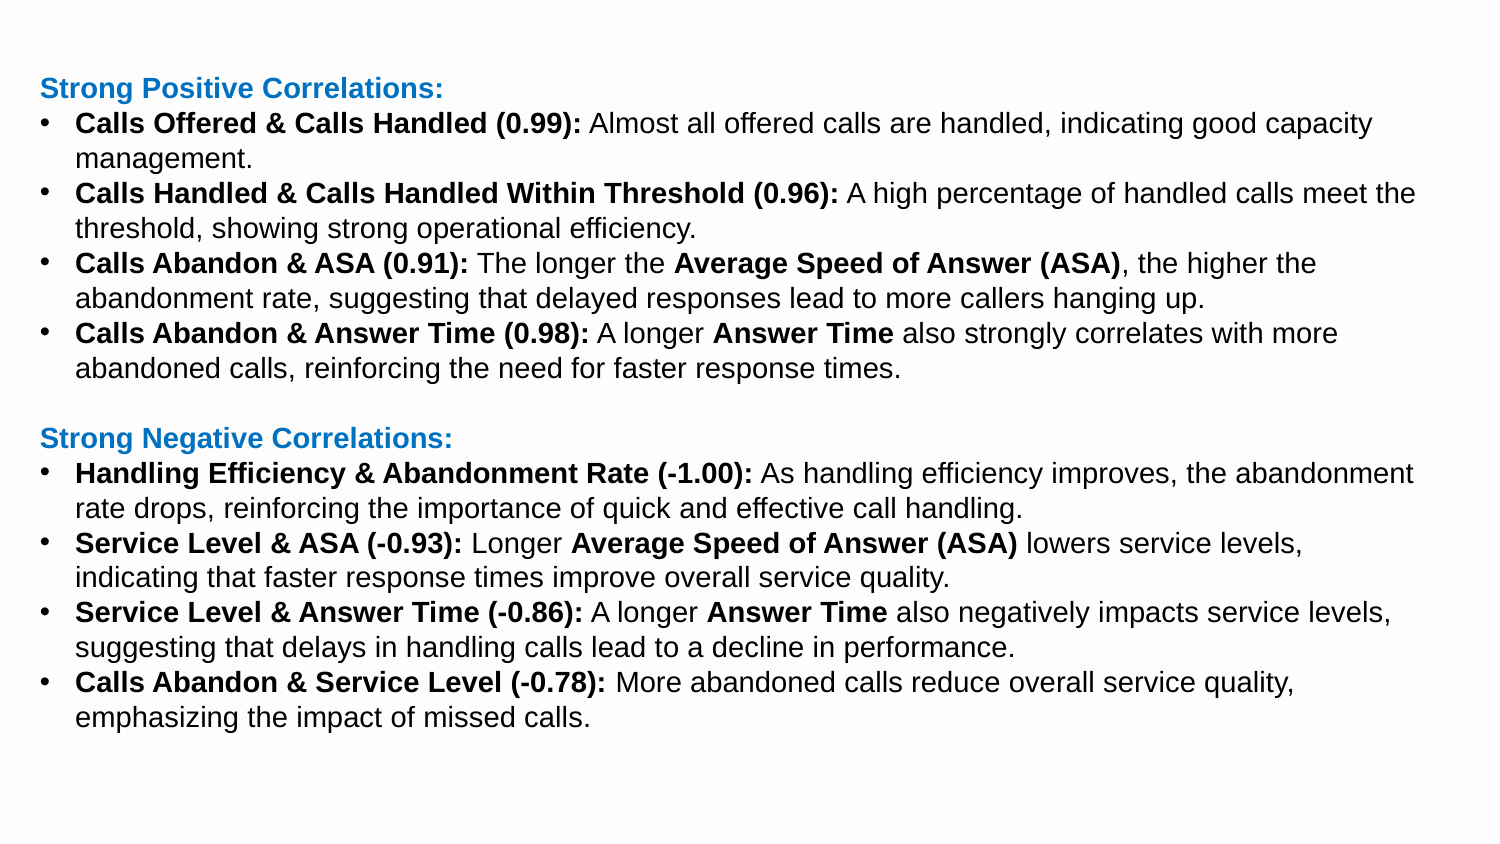

Strong Positive Correlations:
Calls Offered & Calls Handled (0.99): Almost all offered calls are handled, indicating good capacity management.
Calls Handled & Calls Handled Within Threshold (0.96): A high percentage of handled calls meet the threshold, showing strong operational efficiency.
Calls Abandon & ASA (0.91): The longer the Average Speed of Answer (ASA), the higher the abandonment rate, suggesting that delayed responses lead to more callers hanging up.
Calls Abandon & Answer Time (0.98): A longer Answer Time also strongly correlates with more abandoned calls, reinforcing the need for faster response times.

Strong Negative Correlations:
Handling Efficiency & Abandonment Rate (-1.00): As handling efficiency improves, the abandonment rate drops, reinforcing the importance of quick and effective call handling.
Service Level & ASA (-0.93): Longer Average Speed of Answer (ASA) lowers service levels, indicating that faster response times improve overall service quality.
Service Level & Answer Time (-0.86): A longer Answer Time also negatively impacts service levels, suggesting that delays in handling calls lead to a decline in performance.
Calls Abandon & Service Level (-0.78): More abandoned calls reduce overall service quality, emphasizing the impact of missed calls.